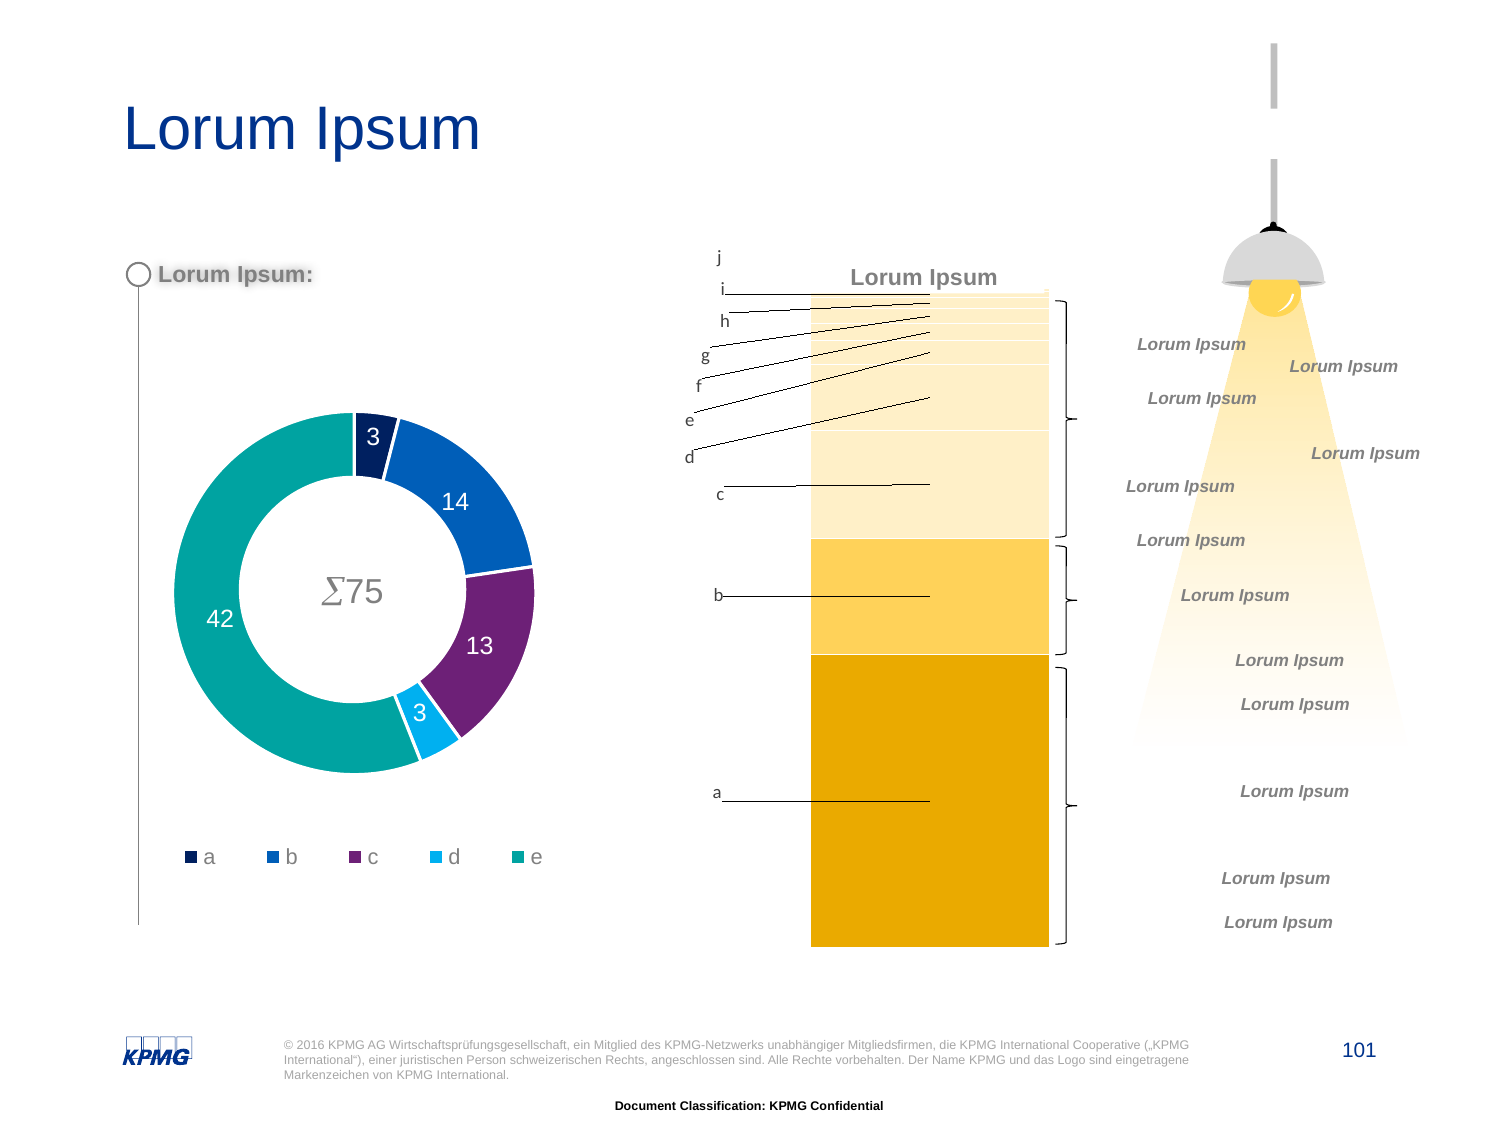

# Lorum Ipsum

### Chart

| Category | a | b | c | d | e | f | g | h | i | j |
|---|---|---|---|---|---|---|---|---|---|---|
| Anzahl | 101.0 | 40.0 | 37.0 | 23.0 | 8.0 | 6.0 | 5.0 | 4.0 | 2.0 | 1.0 |
Lorum Ipsum:
Lorum Ipsum

Lorum Ipsum
Lorum Ipsum

### Chart

| Category |  |
|---|---|
| a | 3.0 |
| b | 14.0 |
| c | 13.0 |
| d | 3.0 |
| e | 42.0 |
Lorum Ipsum
Lorum Ipsum
Lorum Ipsum
∑75
Lorum Ipsum

Lorum Ipsum
Lorum Ipsum

Lorum Ipsum
Lorum Ipsum
Lorum Ipsum
Lorum Ipsum